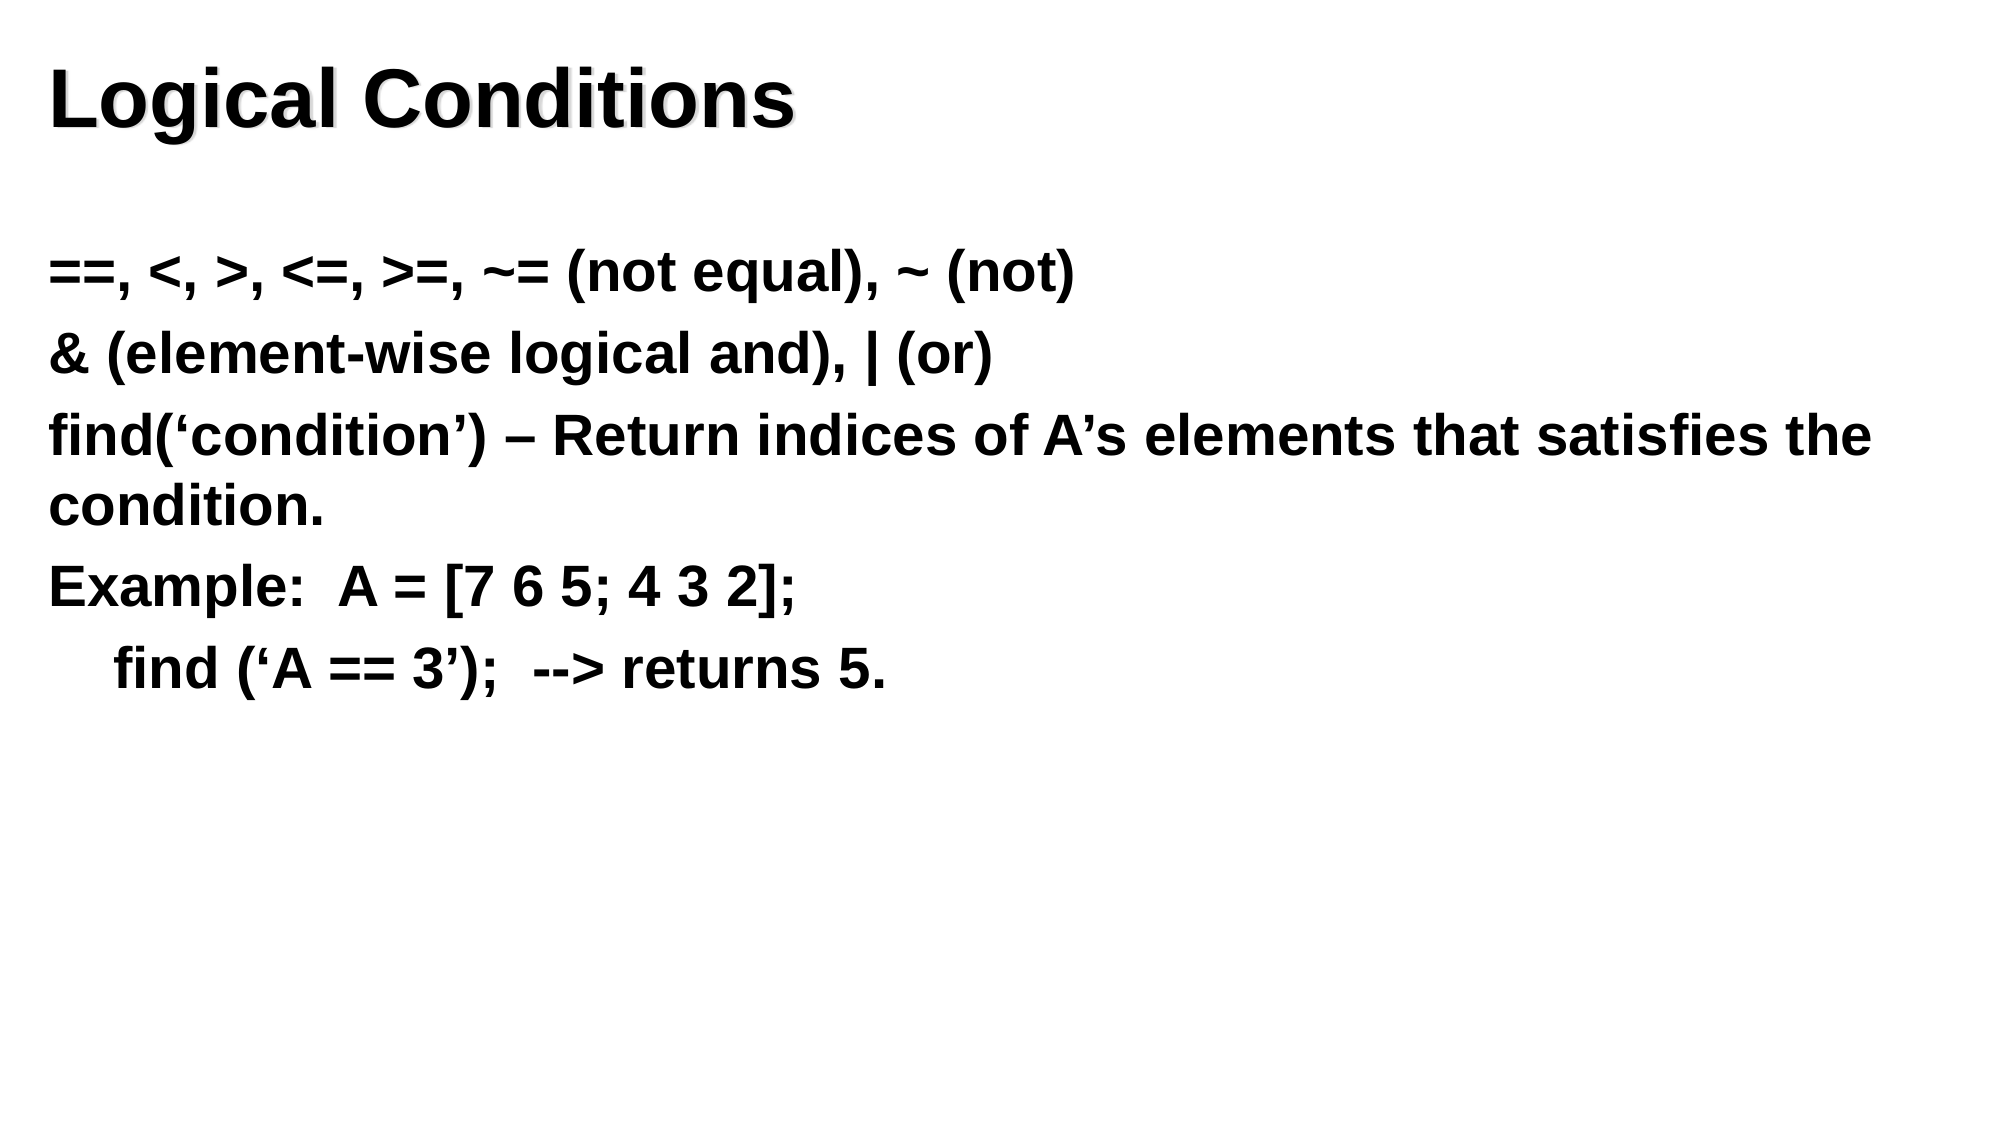

# Logical Conditions
==, <, >, <=, >=, ~= (not equal), ~ (not)
& (element-wise logical and), | (or)
find(‘condition’) – Return indices of A’s elements that satisfies the condition.
Example:  A = [7 6 5; 4 3 2];
    find (‘A == 3’);  --> returns 5.